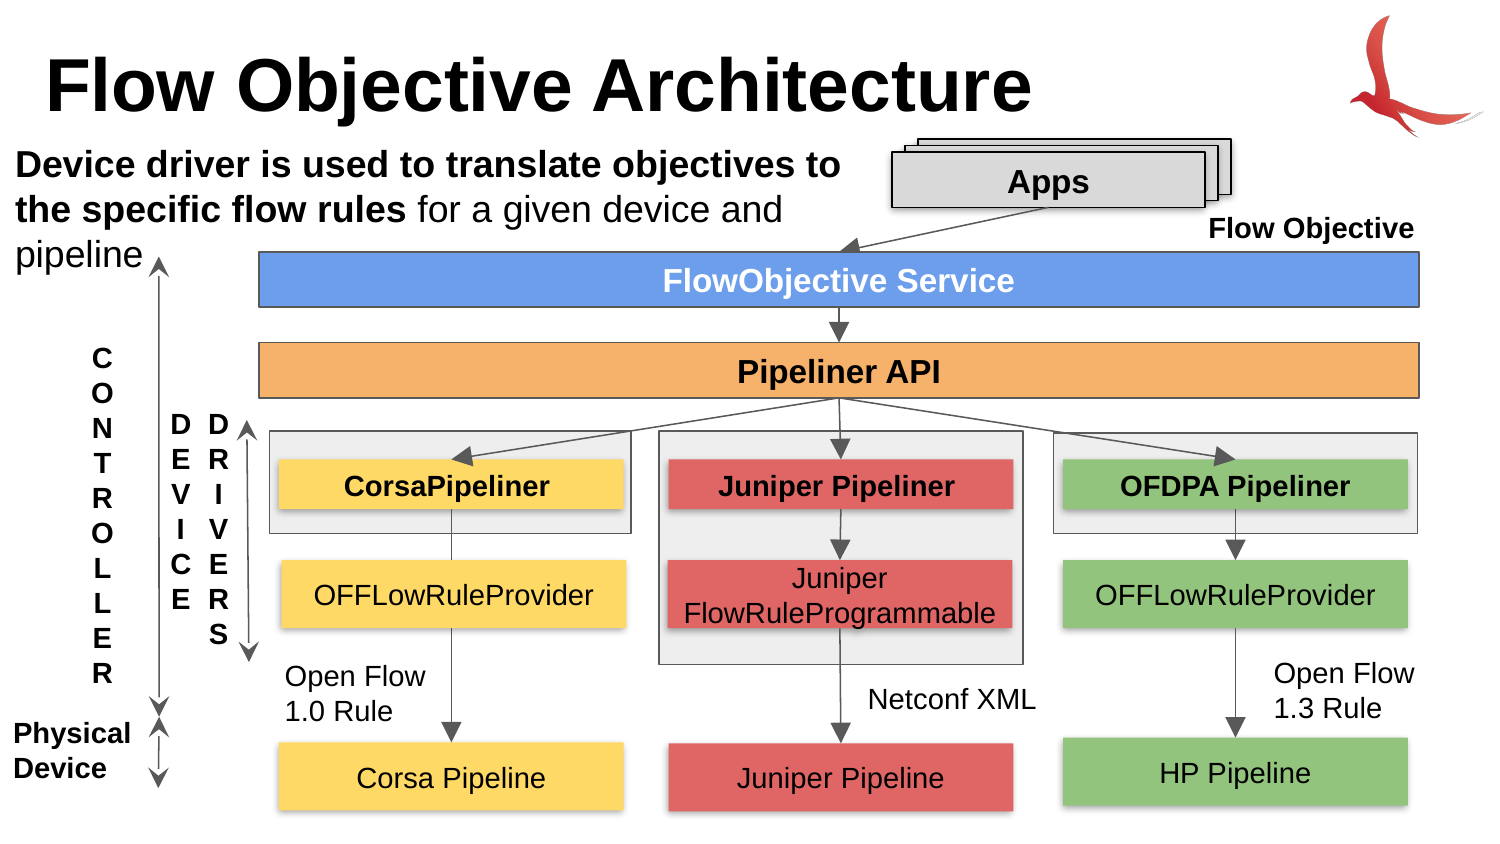

# Flow Objective Architecture

Apps
Device driver is used to translate objectives to the specific flow rules for a given device and pipeline
Flow Objective
FlowObjective Service
C
O
N
T
R
O
L
L
E
R
Pipeliner API
D
E
V
I
C
E
D
R
I
V
E
R
S

Juniper Pipeliner
CorsaPipeliner
OFDPA Pipeliner
OFFLowRuleProvider
Juniper
FlowRuleProgrammable
OFFLowRuleProvider
Open Flow 1.3 Rule
Open Flow 1.0 Rule
Netconf XML
Physical Device
HP Pipeline
Corsa Pipeline
Juniper Pipeline